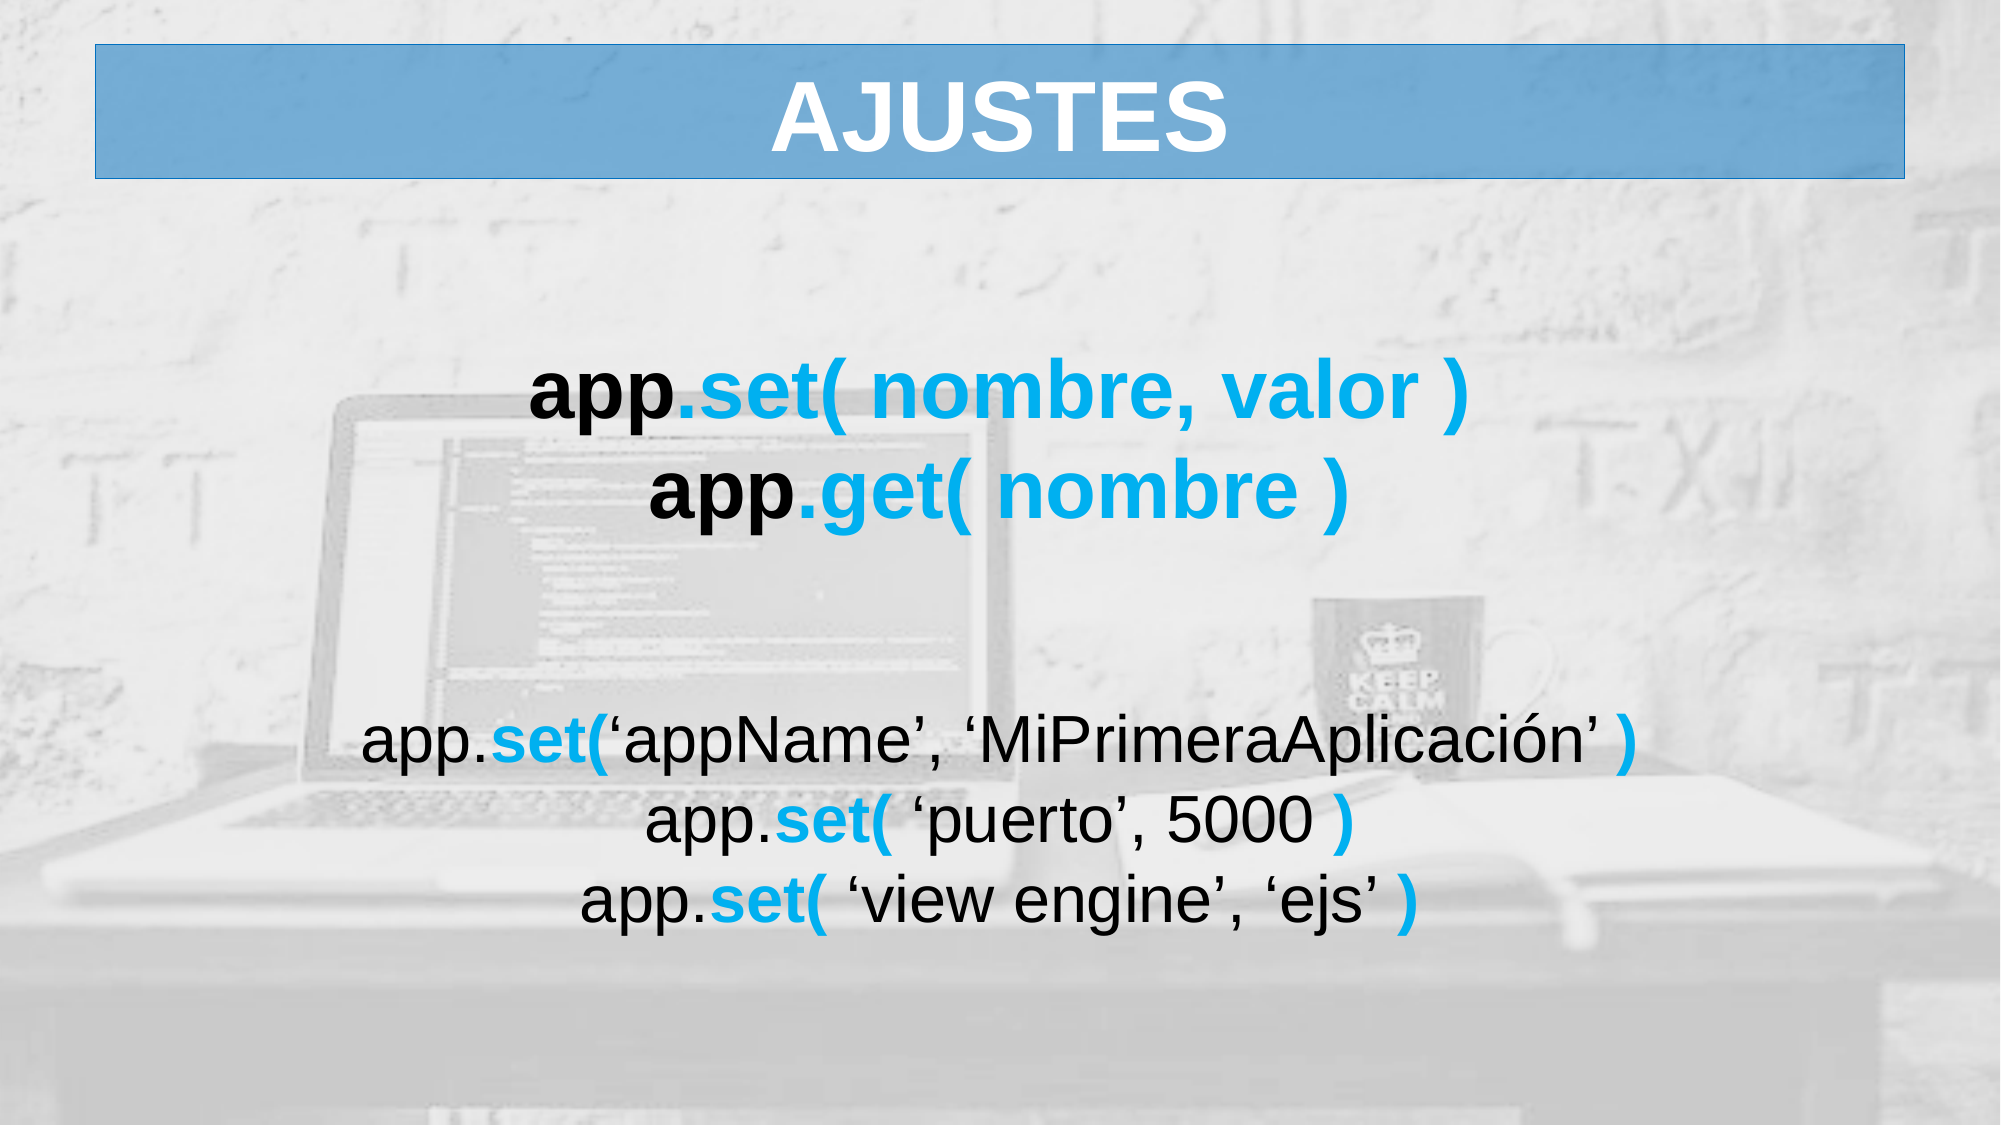

AJUSTES
app.set( nombre, valor )
app.get( nombre )

app.set(‘appName’, ‘MiPrimeraAplicación’ )
app.set( ‘puerto’, 5000 )
app.set( ‘view engine’, ‘ejs’ )